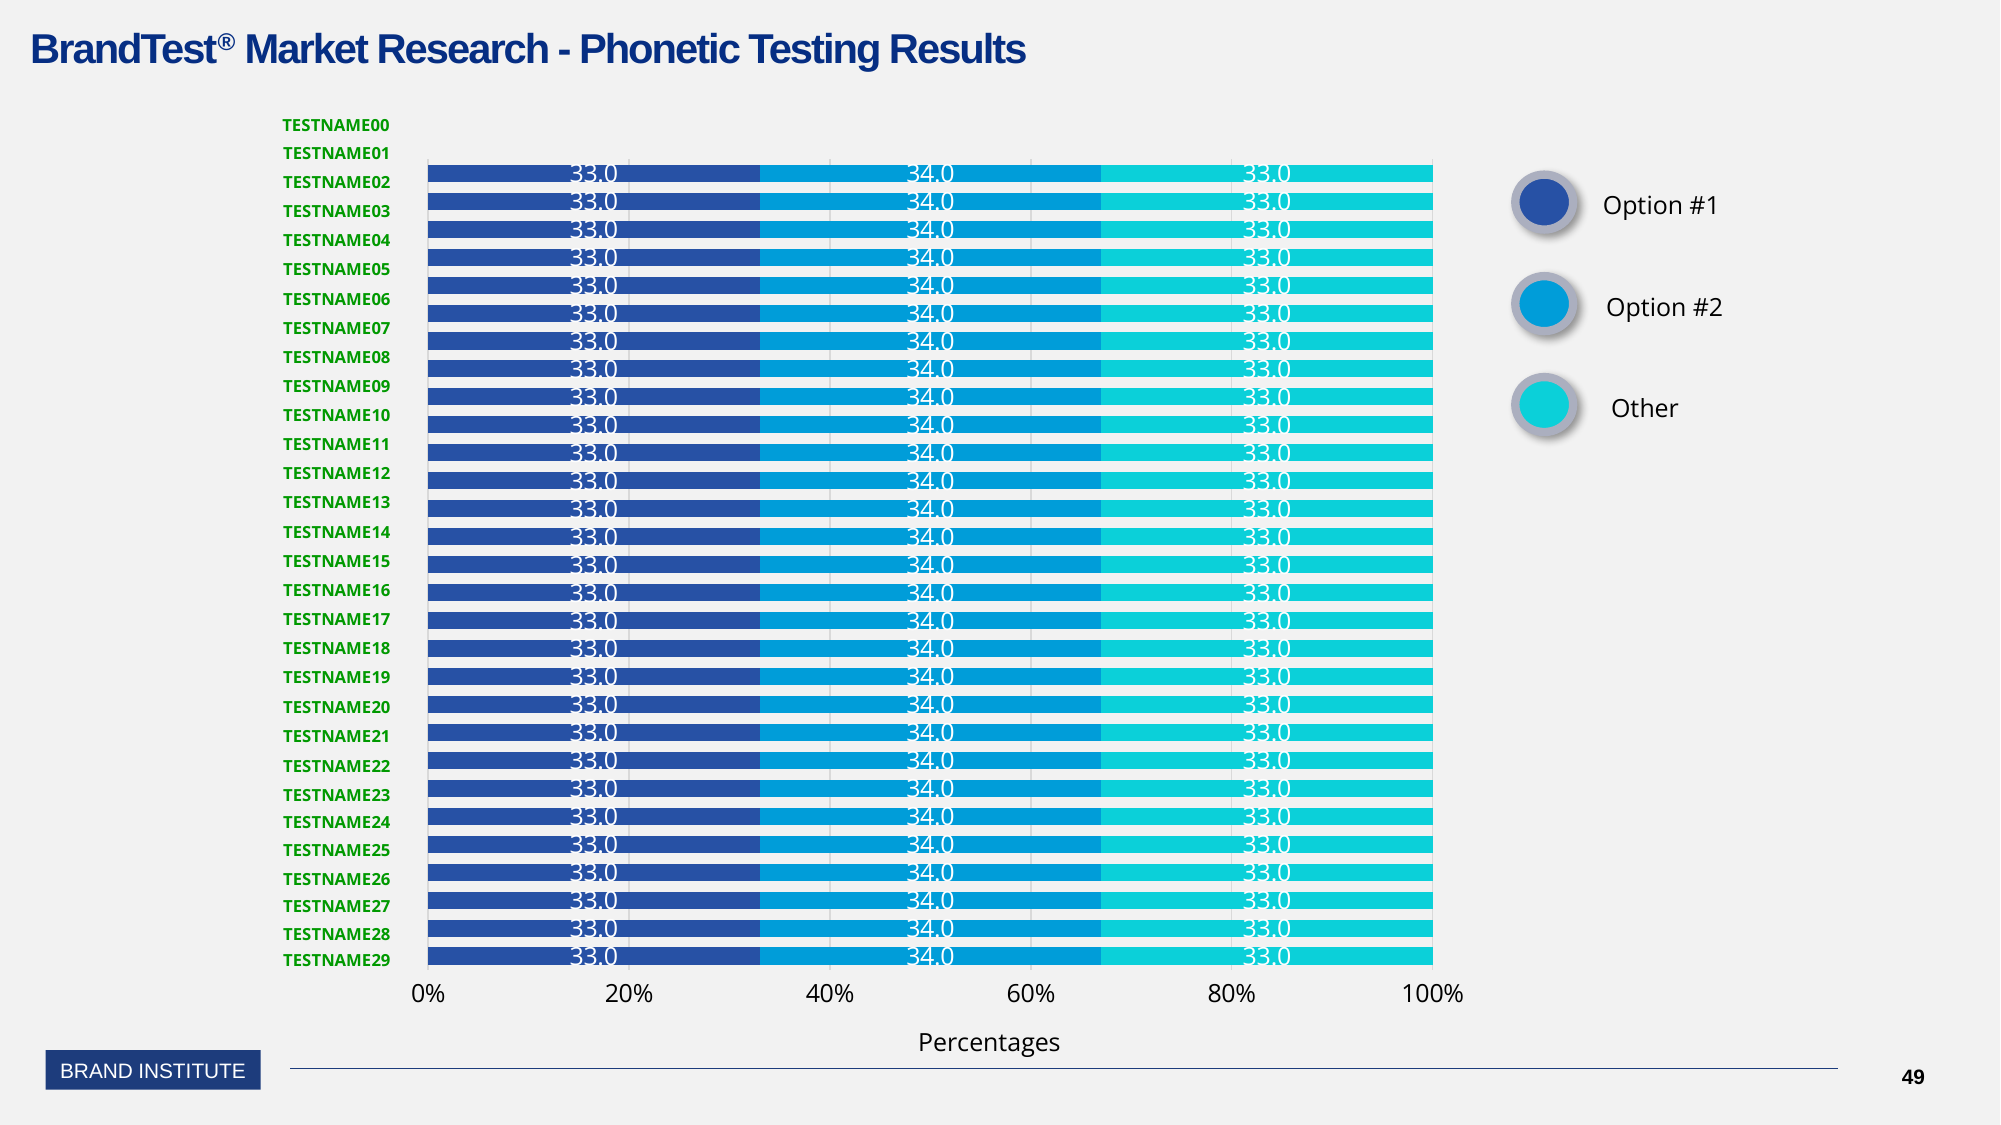

# BrandTest® Market Research - Phonetic Testing Results
TESTNAME00

### Chart

| Category | Series 1 | Series 2 | Series 3 |
|---|---|---|---|
| TESTNAME00 | 33.0 | 34.0 | 33.0 |
| TESTNAME01 | 33.0 | 34.0 | 33.0 |
| TESTNAME02 | 33.0 | 34.0 | 33.0 |
| TESTNAME03 | 33.0 | 34.0 | 33.0 |
| TESTNAME04 | 33.0 | 34.0 | 33.0 |
| TESTNAME05 | 33.0 | 34.0 | 33.0 |
| TESTNAME06 | 33.0 | 34.0 | 33.0 |
| TESTNAME07 | 33.0 | 34.0 | 33.0 |
| TESTNAME08 | 33.0 | 34.0 | 33.0 |
| TESTNAME09 | 33.0 | 34.0 | 33.0 |
| TESTNAME10 | 33.0 | 34.0 | 33.0 |
| TESTNAME11 | 33.0 | 34.0 | 33.0 |
| TESTNAME13 | 33.0 | 34.0 | 33.0 |
| TESTNAME14 | 33.0 | 34.0 | 33.0 |
| TESTNAME15 | 33.0 | 34.0 | 33.0 |
| TESTNAME16 | 33.0 | 34.0 | 33.0 |
| TESTNAME17 | 33.0 | 34.0 | 33.0 |
| TESTNAME18 | 33.0 | 34.0 | 33.0 |
| TESTNAME19 | 33.0 | 34.0 | 33.0 |
| TESTNAME20 | 33.0 | 34.0 | 33.0 |
| TESTNAME21 | 33.0 | 34.0 | 33.0 |
| TESTNAME22 | 33.0 | 34.0 | 33.0 |
| TESTNAME23 | 33.0 | 34.0 | 33.0 |
| TESTNAME24 | 33.0 | 34.0 | 33.0 |
| TESTNAME25 | 33.0 | 34.0 | 33.0 |
| TESTNAME26 | 33.0 | 34.0 | 33.0 |
| TESTNAME27 | 33.0 | 34.0 | 33.0 |
| TESTNAME28 | 33.0 | 34.0 | 33.0 |
| TESTNAME29 | 33.0 | 34.0 | 33.0 |
TESTNAME01
TESTNAME02

Option #1
TESTNAME03
TESTNAME04
TESTNAME05

TESTNAME06
Option #2
TESTNAME07
TESTNAME08
TESTNAME09

Other
TESTNAME10
TESTNAME11
TESTNAME12
TESTNAME13
TESTNAME14
TESTNAME15
TESTNAME16
TESTNAME17
TESTNAME18
TESTNAME19
TESTNAME20
TESTNAME21
TESTNAME22
TESTNAME23
TESTNAME24
TESTNAME25
TESTNAME26
TESTNAME27
TESTNAME28
TESTNAME29
Percentages